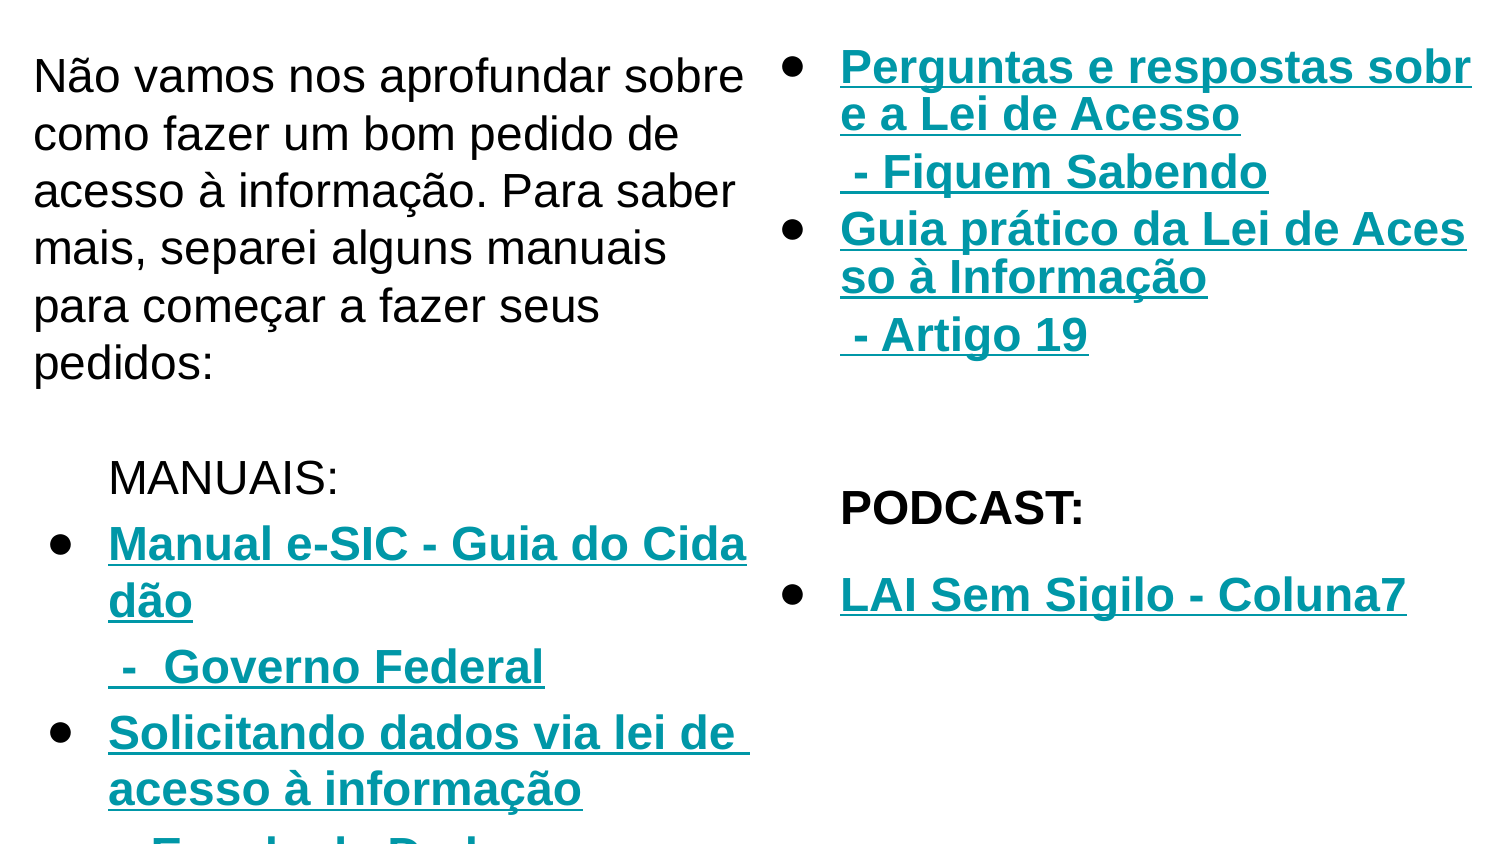

Perguntas e respostas sobre a Lei de Acesso - Fiquem Sabendo
Guia prático da Lei de Acesso à Informação - Artigo 19

PODCAST:
LAI Sem Sigilo - Coluna7
Não vamos nos aprofundar sobre como fazer um bom pedido de acesso à informação. Para saber mais, separei alguns manuais para começar a fazer seus pedidos:

MANUAIS:
Manual e-SIC - Guia do Cidadão -  Governo Federal
Solicitando dados via lei de acesso à informação - Escola de Dados